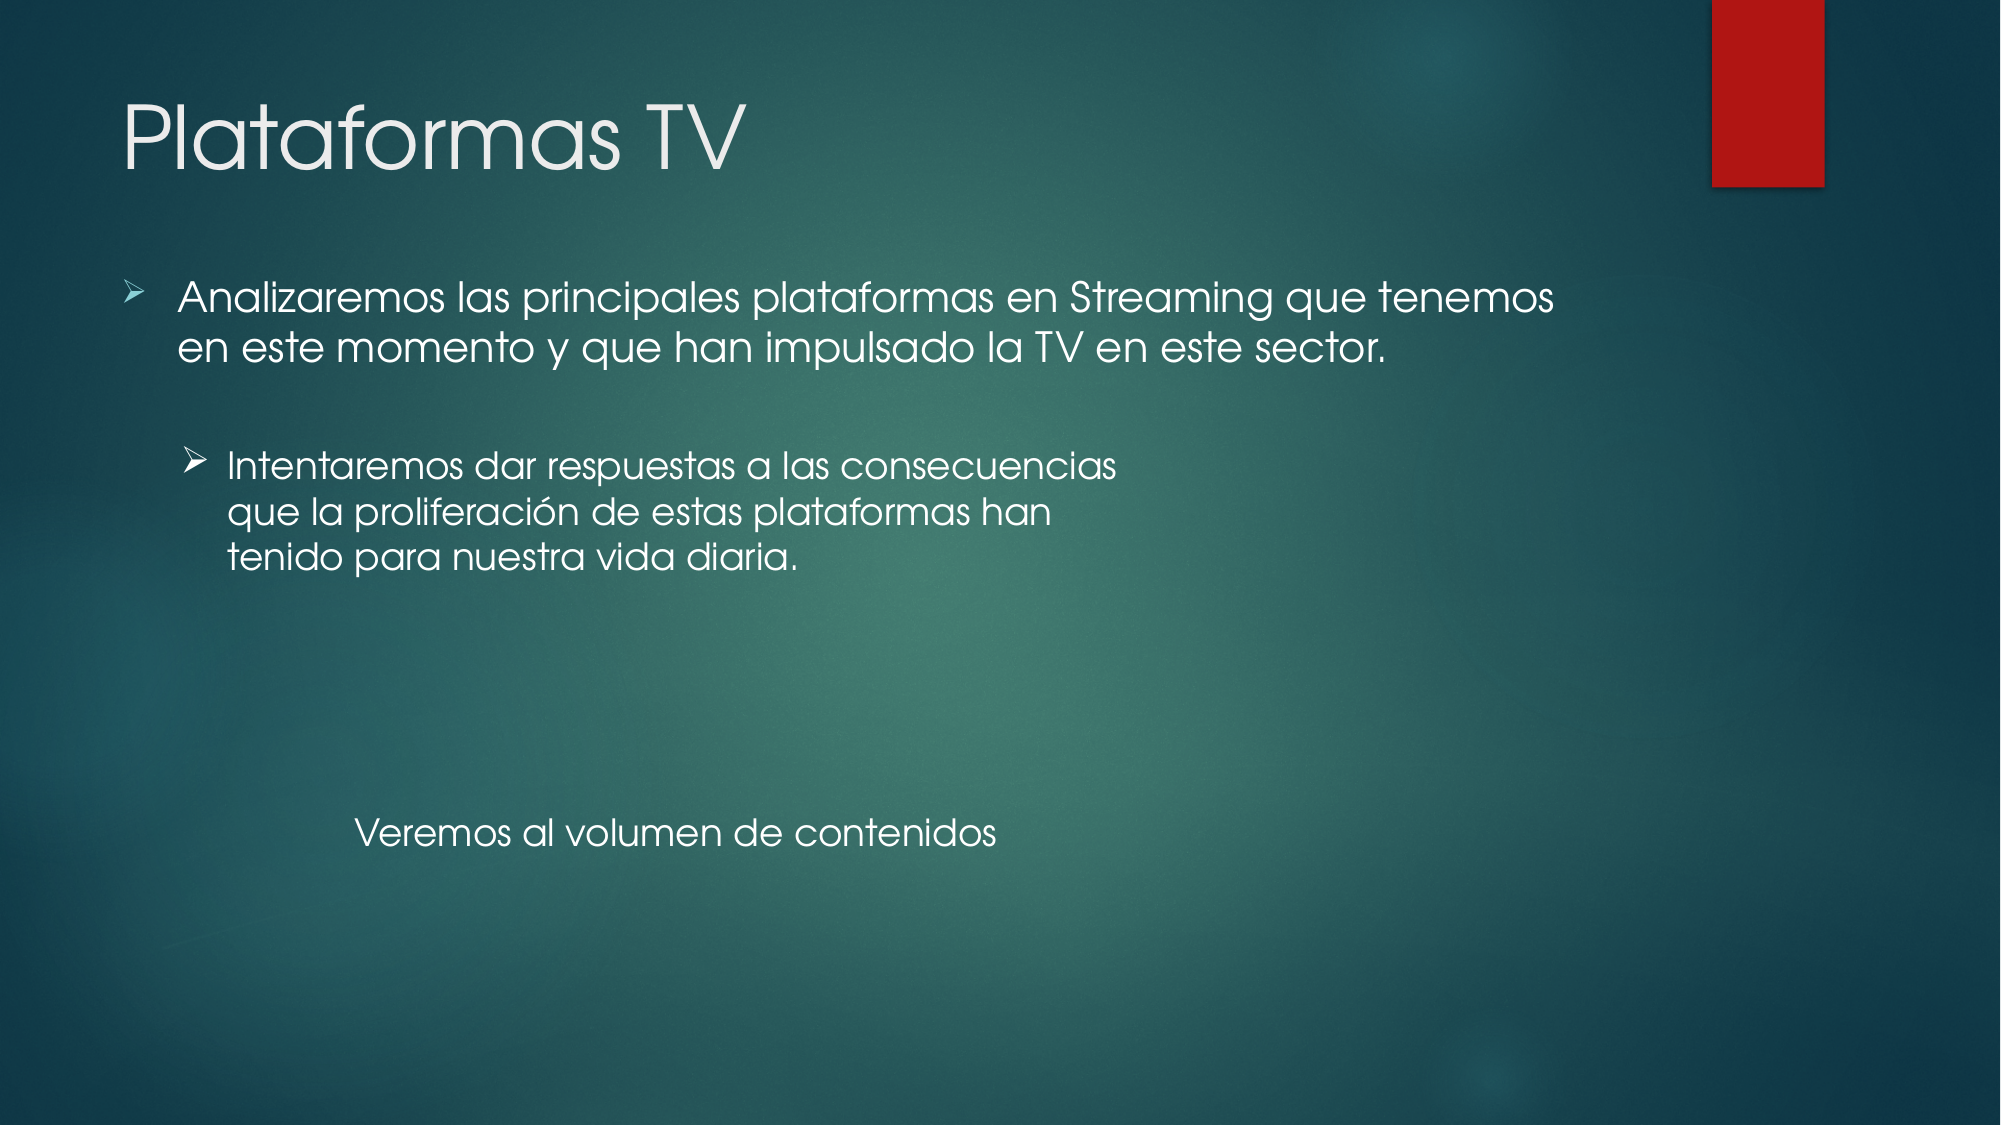

# Plataformas TV
Analizaremos las principales plataformas en Streaming que tenemos en este momento y que han impulsado la TV en este sector.

Intentaremos dar respuestas a las consecuencias que la proliferación de estas plataformas han tenido para nuestra vida diaria.
Veremos al volumen de contenidos